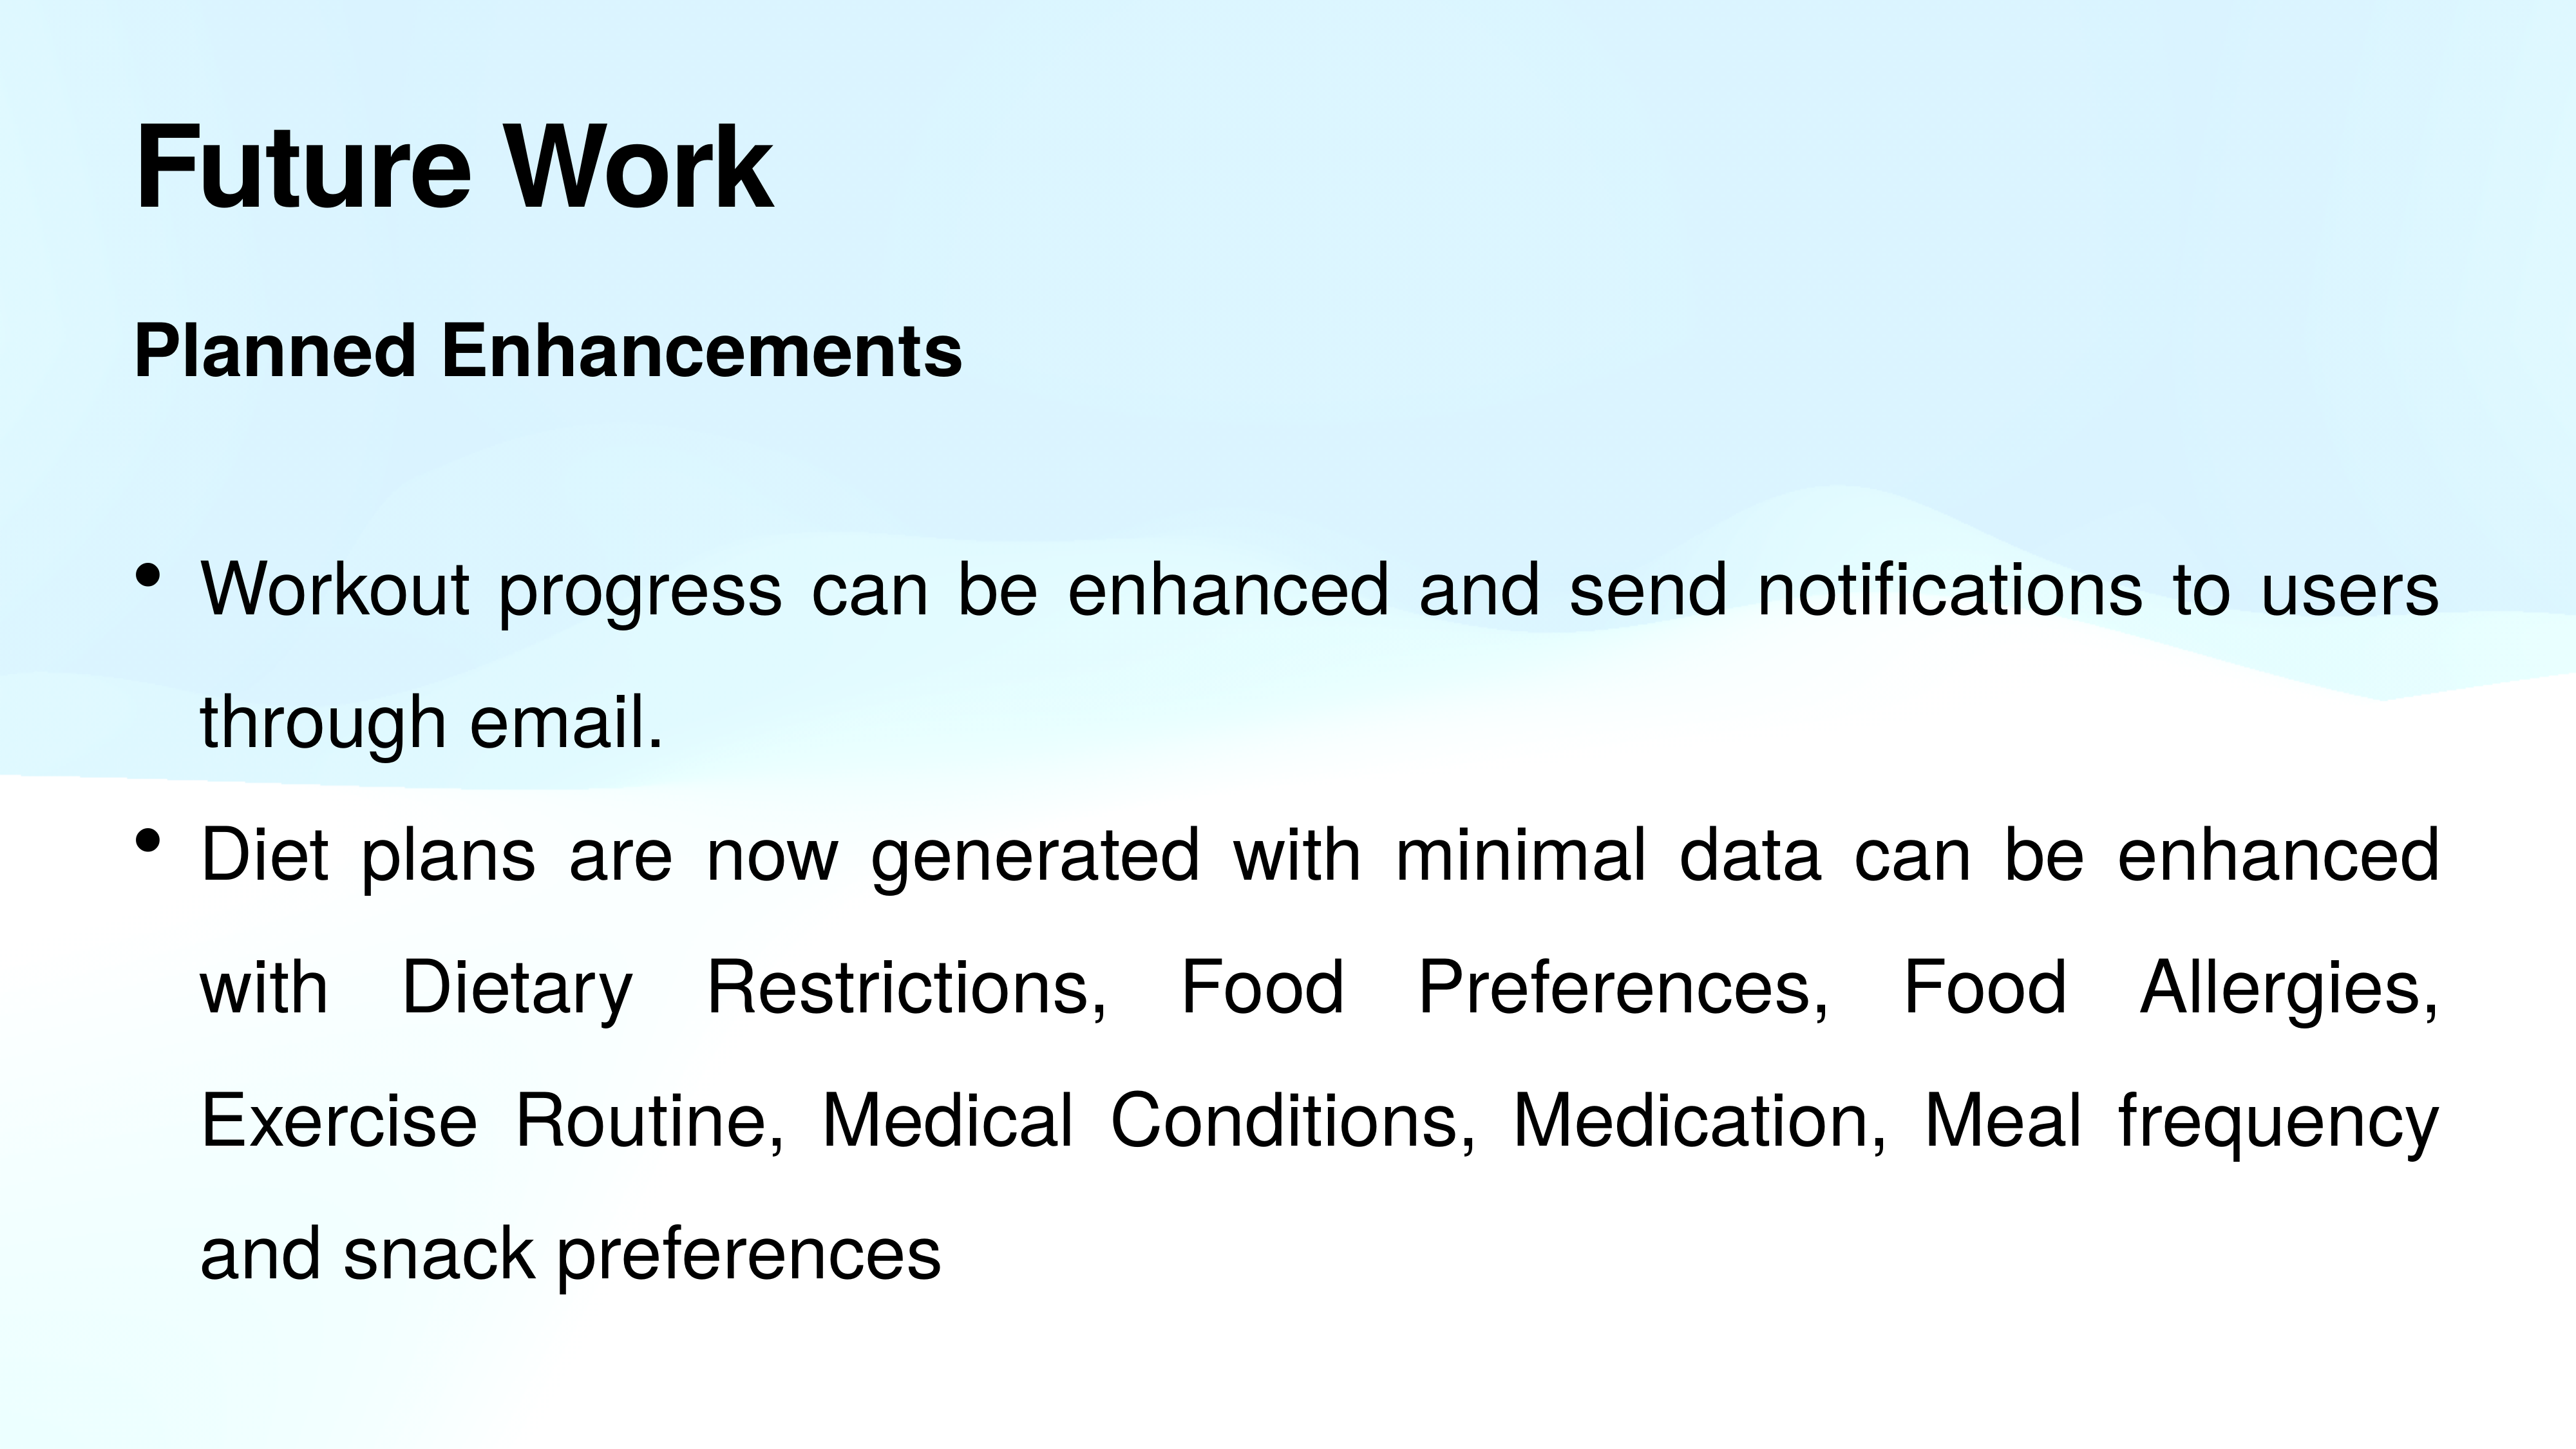

# Future Work
Planned Enhancements
Workout progress can be enhanced and send notifications to users through email.
Diet plans are now generated with minimal data can be enhanced with Dietary Restrictions, Food Preferences, Food Allergies, Exercise Routine, Medical Conditions, Medication, Meal frequency and snack preferences